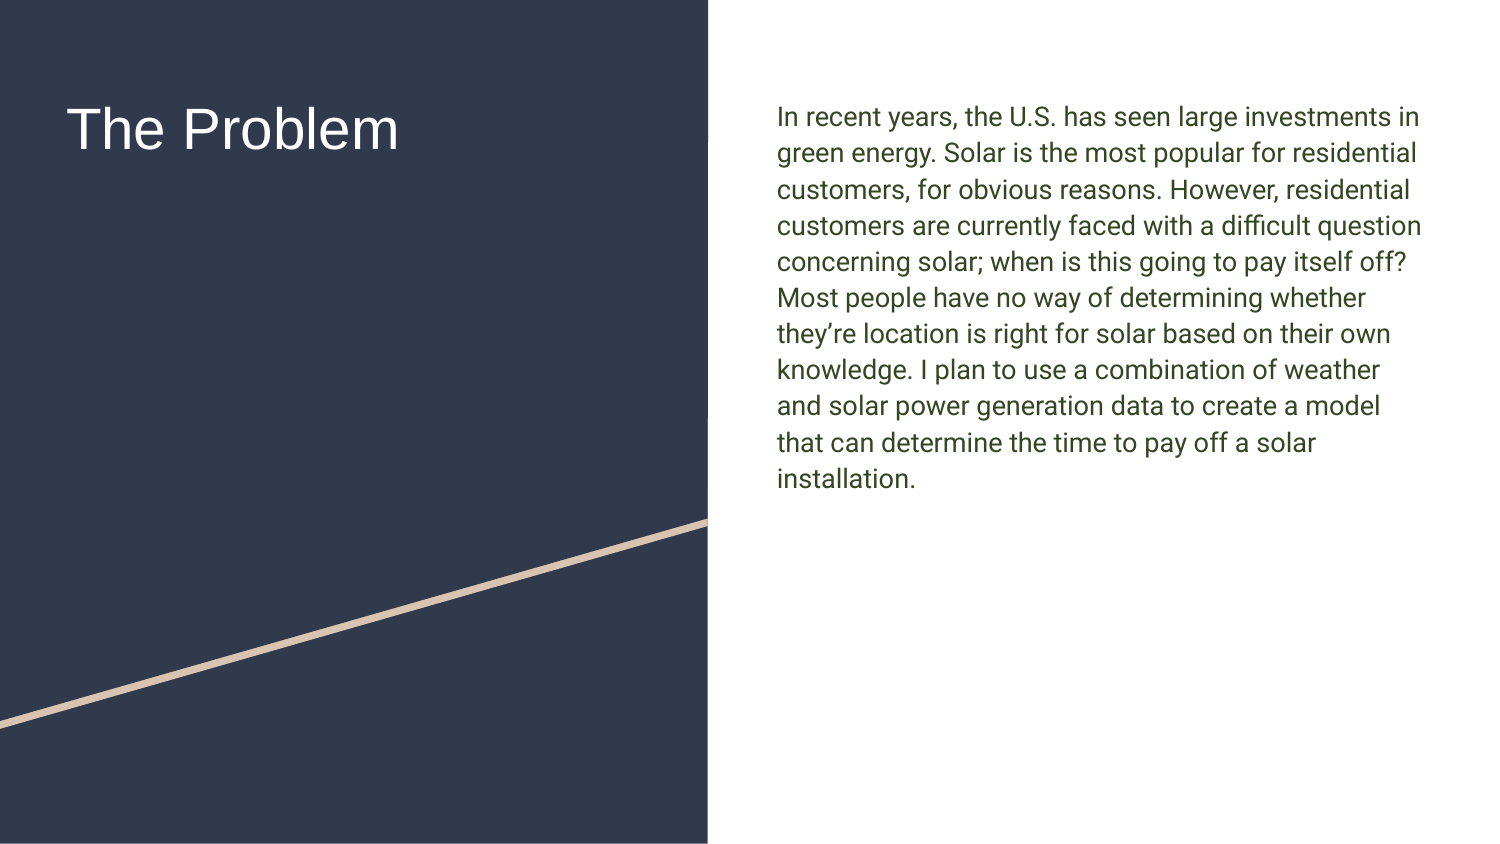

# The Problem
In recent years, the U.S. has seen large investments in green energy. Solar is the most popular for residential customers, for obvious reasons. However, residential customers are currently faced with a difficult question concerning solar; when is this going to pay itself off? Most people have no way of determining whether they’re location is right for solar based on their own knowledge. I plan to use a combination of weather and solar power generation data to create a model that can determine the time to pay off a solar installation.